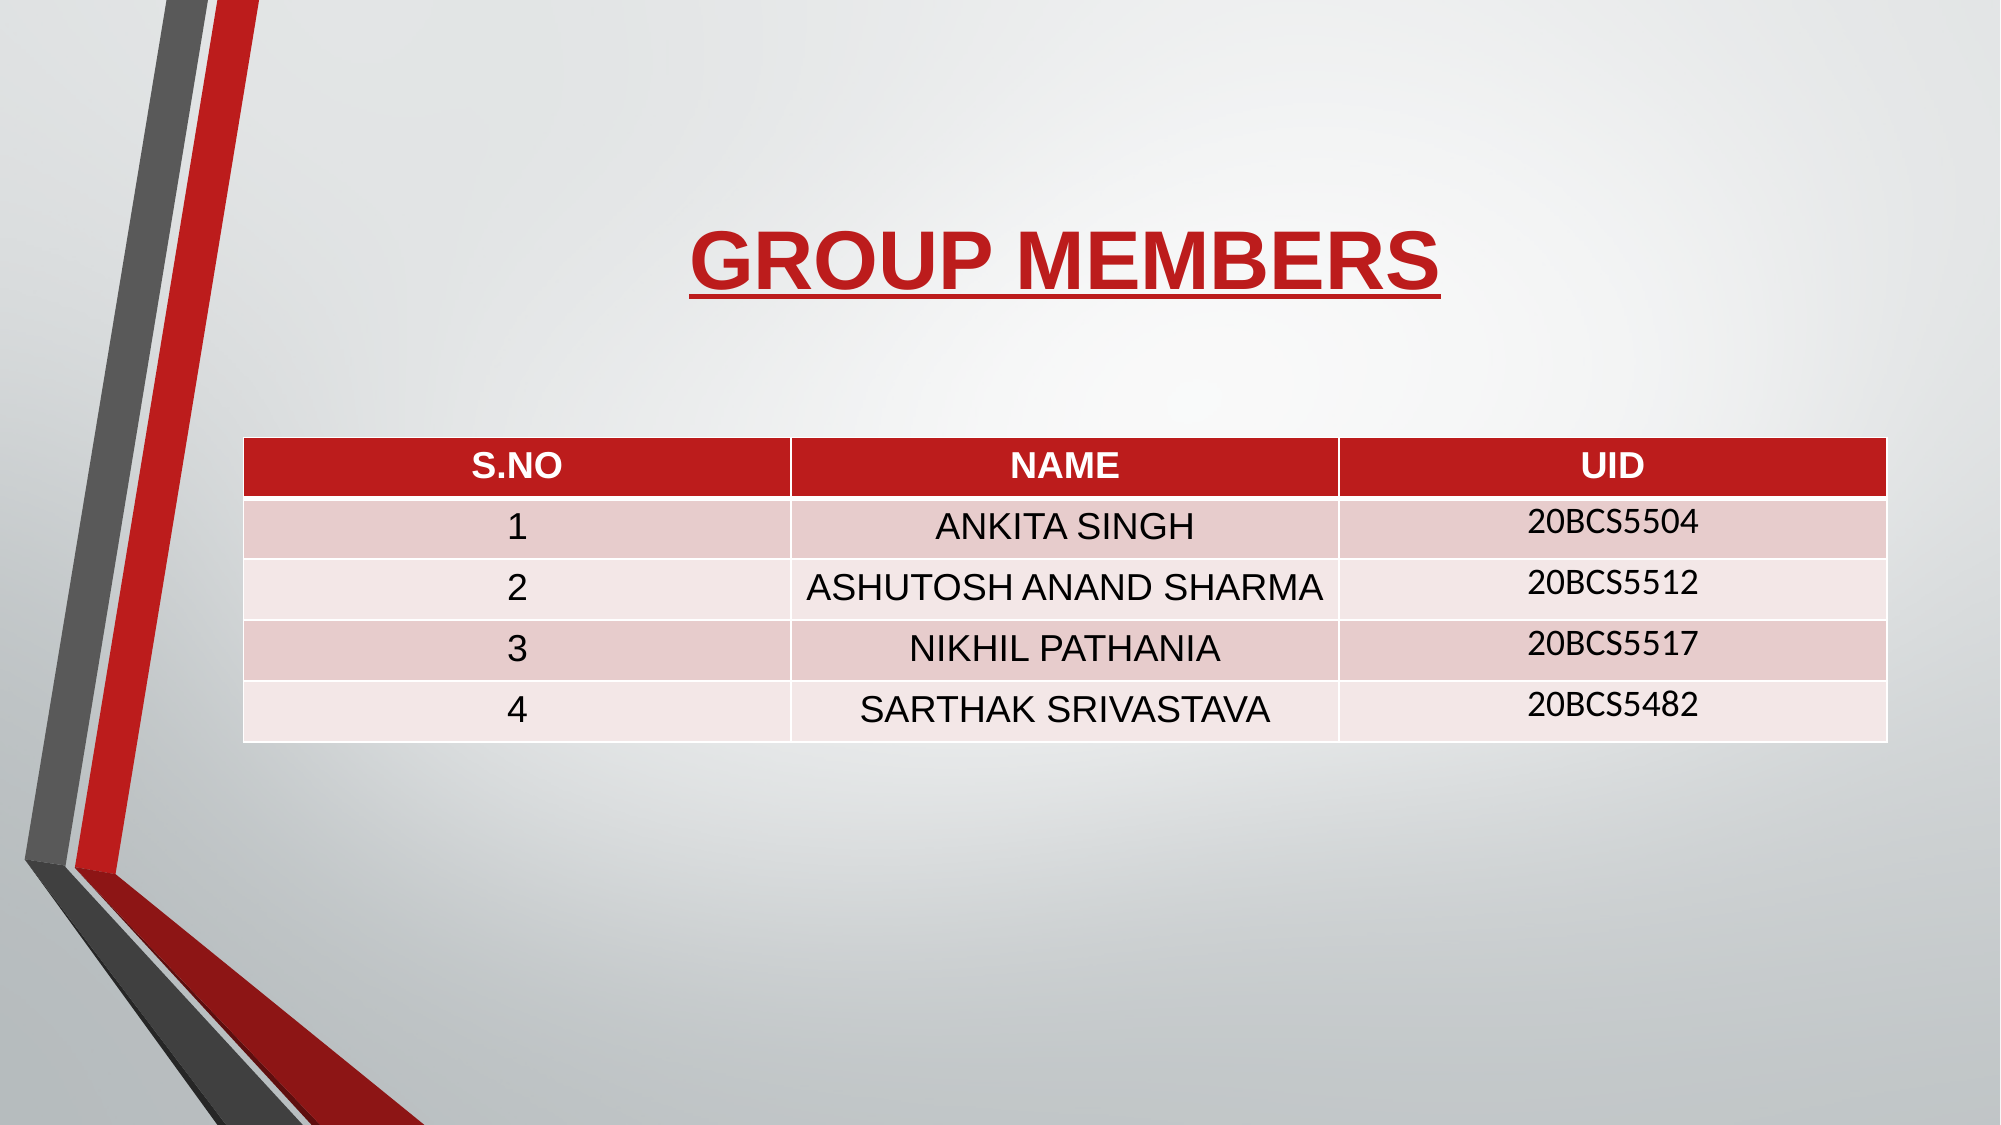

# GROUP MEMBERS
| S.NO | NAME | UID |
| --- | --- | --- |
| 1 | ANKITA SINGH | 20BCS5504 |
| 2 | ASHUTOSH ANAND SHARMA | 20BCS5512 |
| 3 | NIKHIL PATHANIA | 20BCS5517 |
| 4 | SARTHAK SRIVASTAVA | 20BCS5482 |